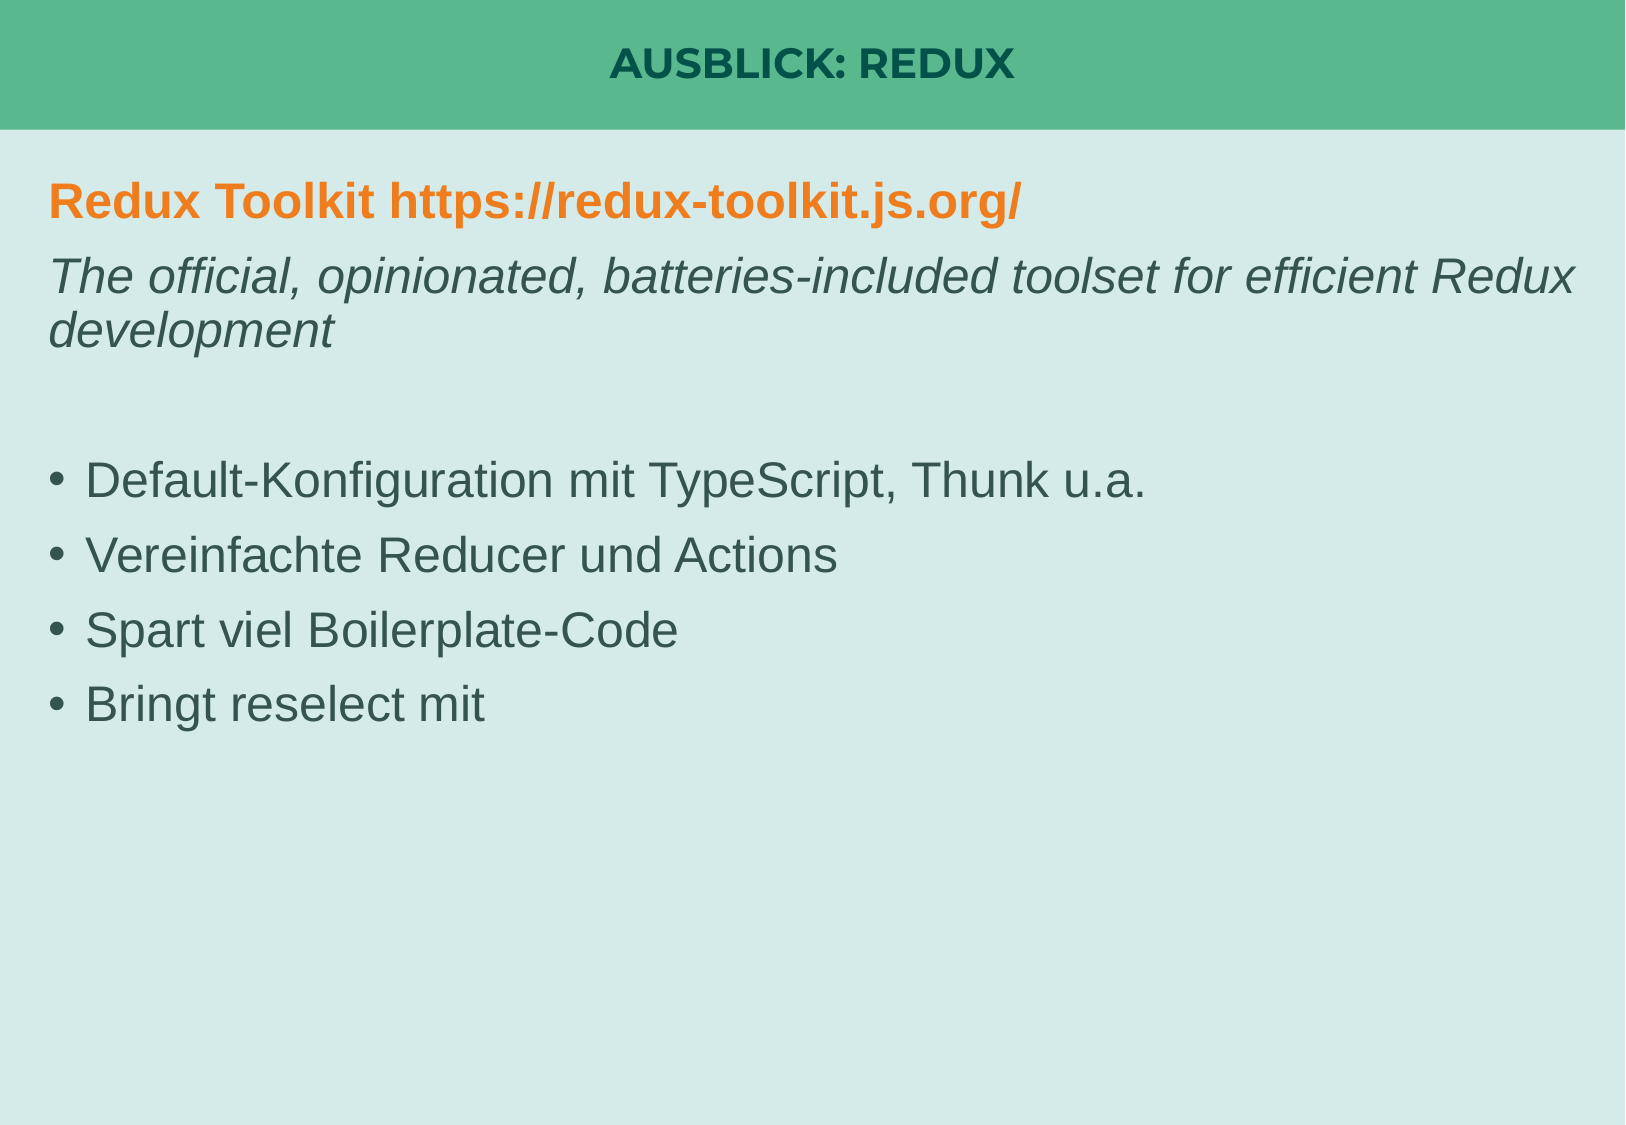

# Ausblick: Redux
Redux Toolkit https://redux-toolkit.js.org/
The official, opinionated, batteries-included toolset for efficient Redux development

Default-Konfiguration mit TypeScript, Thunk u.a.
Vereinfachte Reducer und Actions
Spart viel Boilerplate-Code
Bringt reselect mit

Beispiel: ChatPage oder Tabs

Beispiel: UserStatsPage für fetch ?